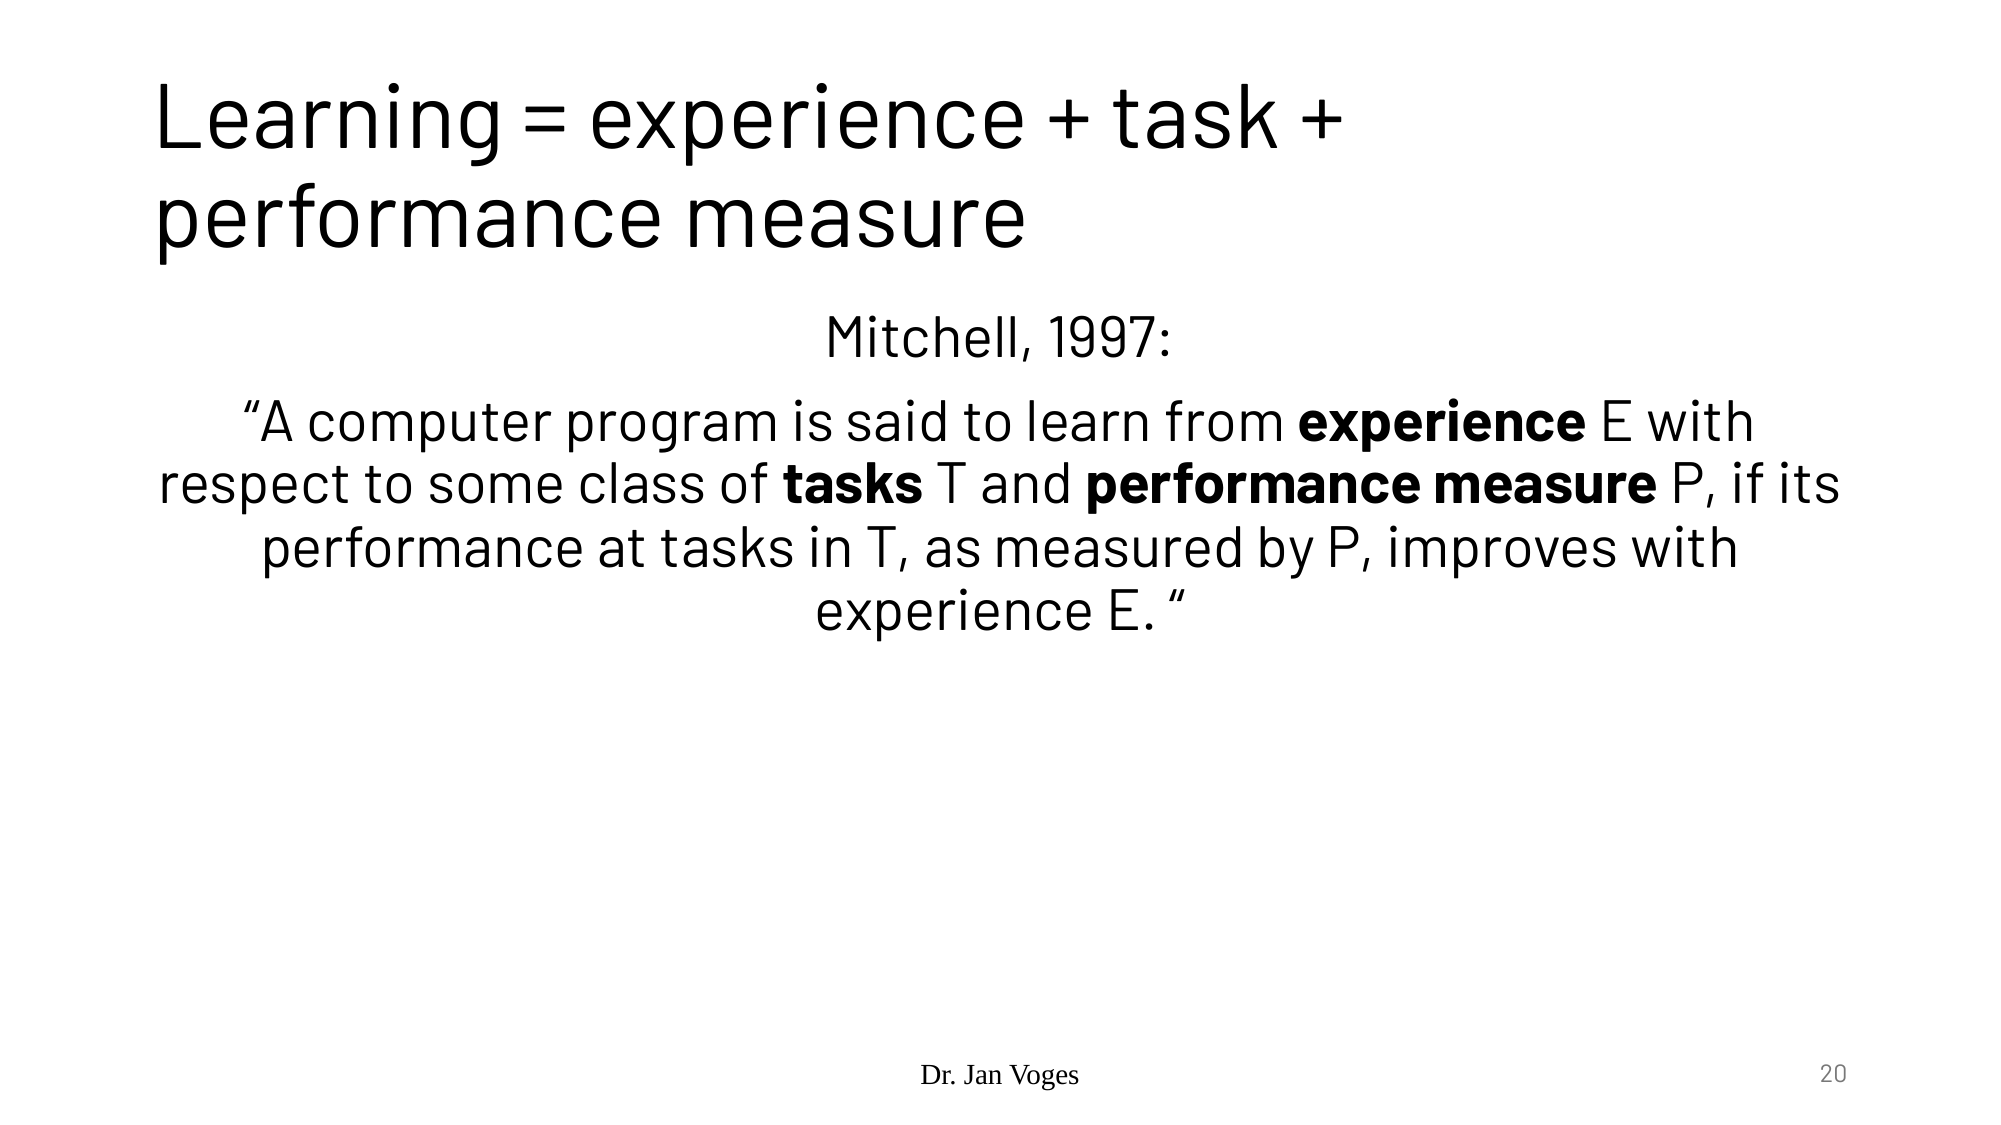

# Learning = experience + task + performance measure
Mitchell, 1997:
“A computer program is said to learn from experience E with respect to some class of tasks T and performance measure P, if its performance at tasks in T, as measured by P, improves with experience E. “

Dr. Jan Voges
20